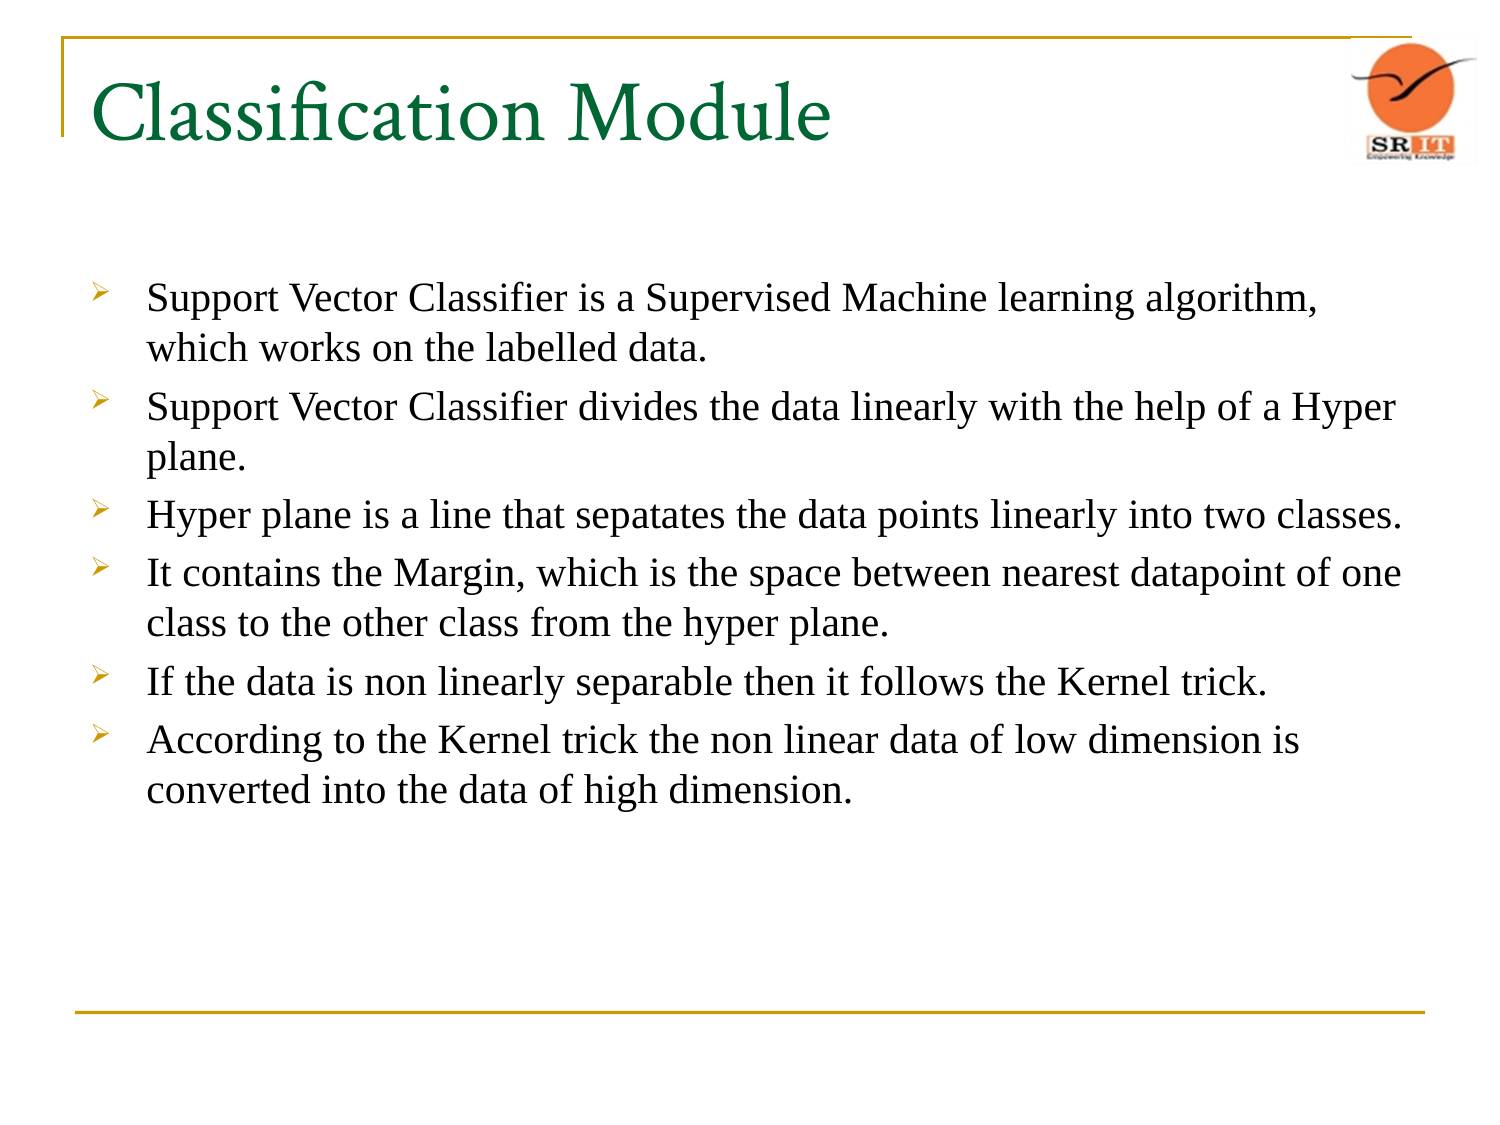

# Classification Module
Support Vector Classifier is a Supervised Machine learning algorithm, which works on the labelled data.
Support Vector Classifier divides the data linearly with the help of a Hyper plane.
Hyper plane is a line that sepatates the data points linearly into two classes.
It contains the Margin, which is the space between nearest datapoint of one class to the other class from the hyper plane.
If the data is non linearly separable then it follows the Kernel trick.
According to the Kernel trick the non linear data of low dimension is converted into the data of high dimension.